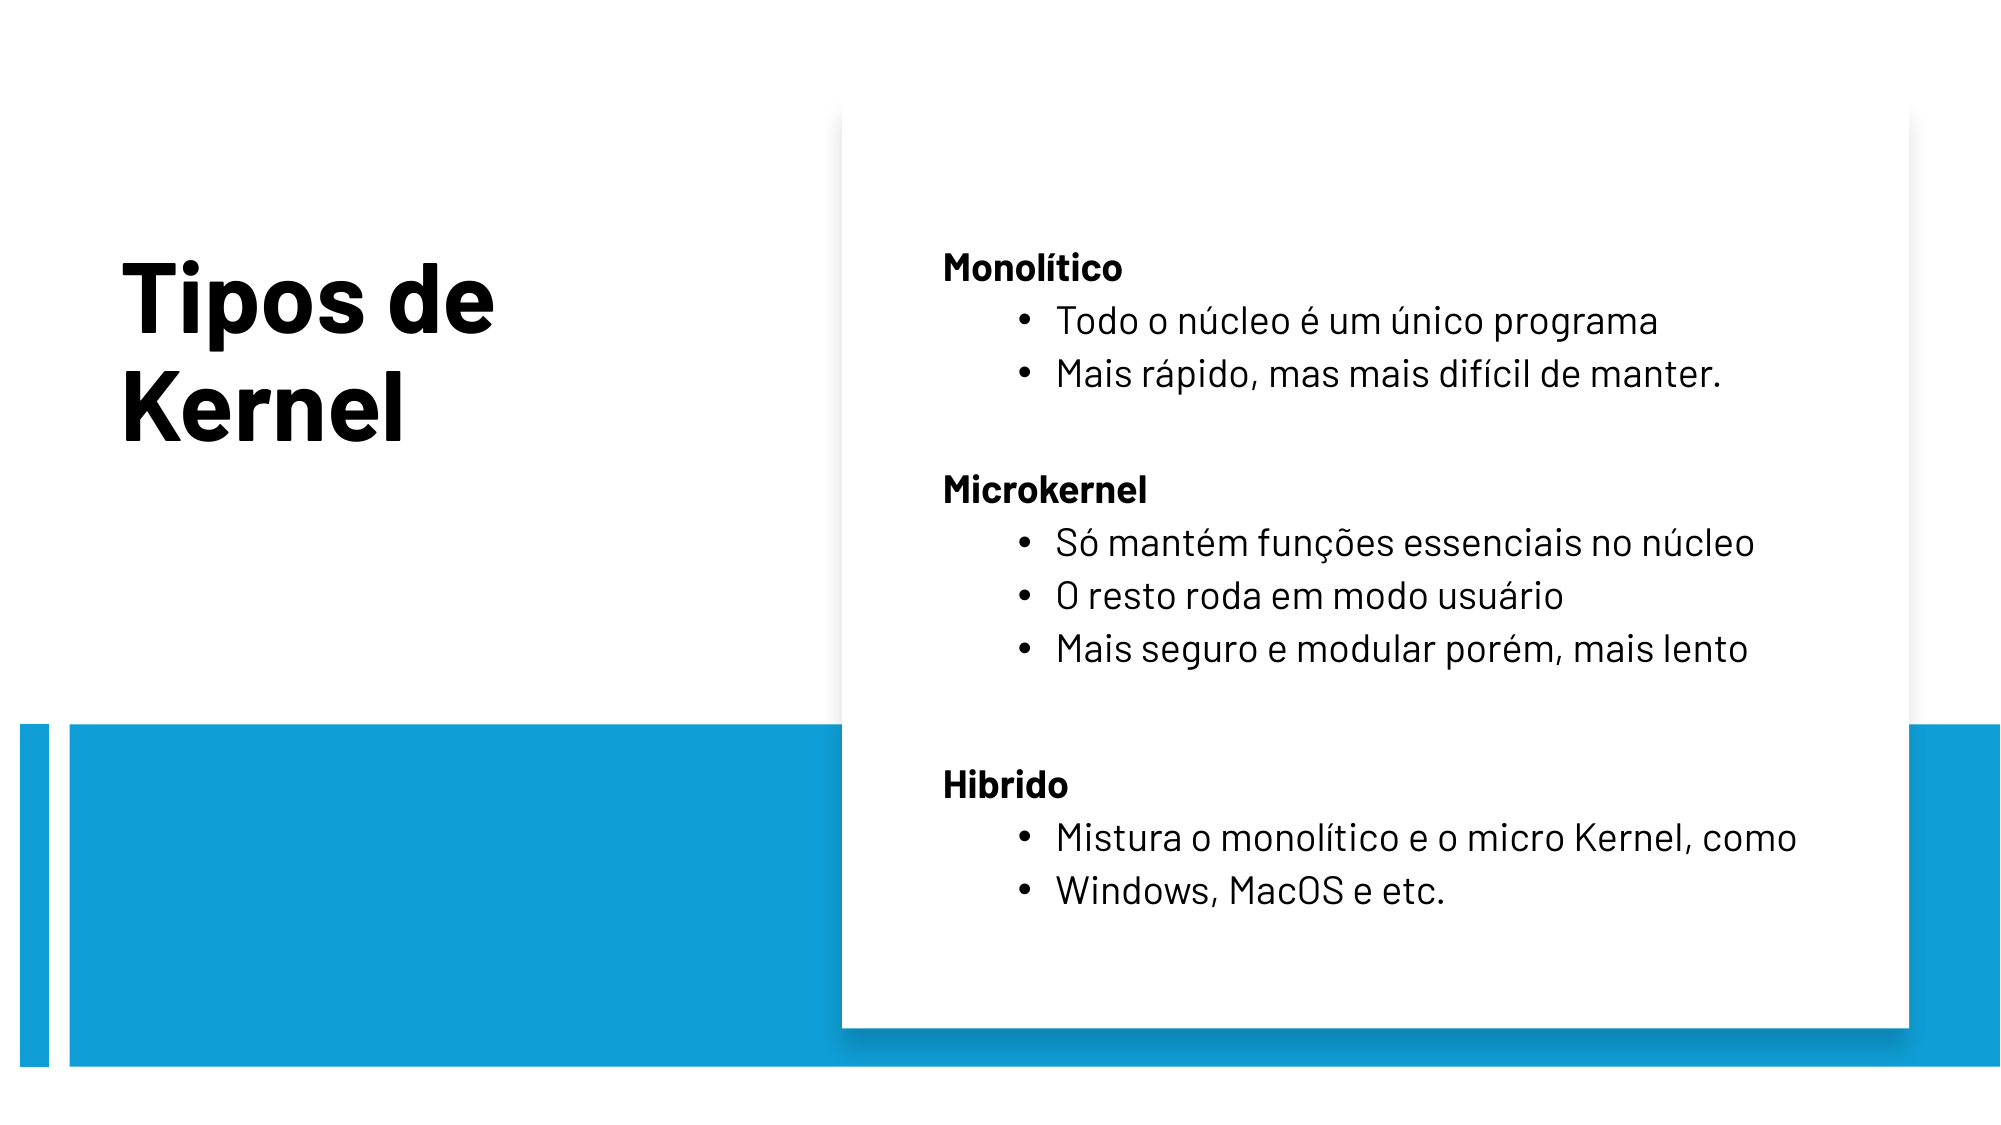

Monolítico
Todo o núcleo é um único programa
Mais rápido, mas mais difícil de manter.

Microkernel
Só mantém funções essenciais no núcleo
O resto roda em modo usuário
Mais seguro e modular porém, mais lento

Hibrido
Mistura o monolítico e o micro Kernel, como
Windows, MacOS e etc.

# Tipos de Kernel